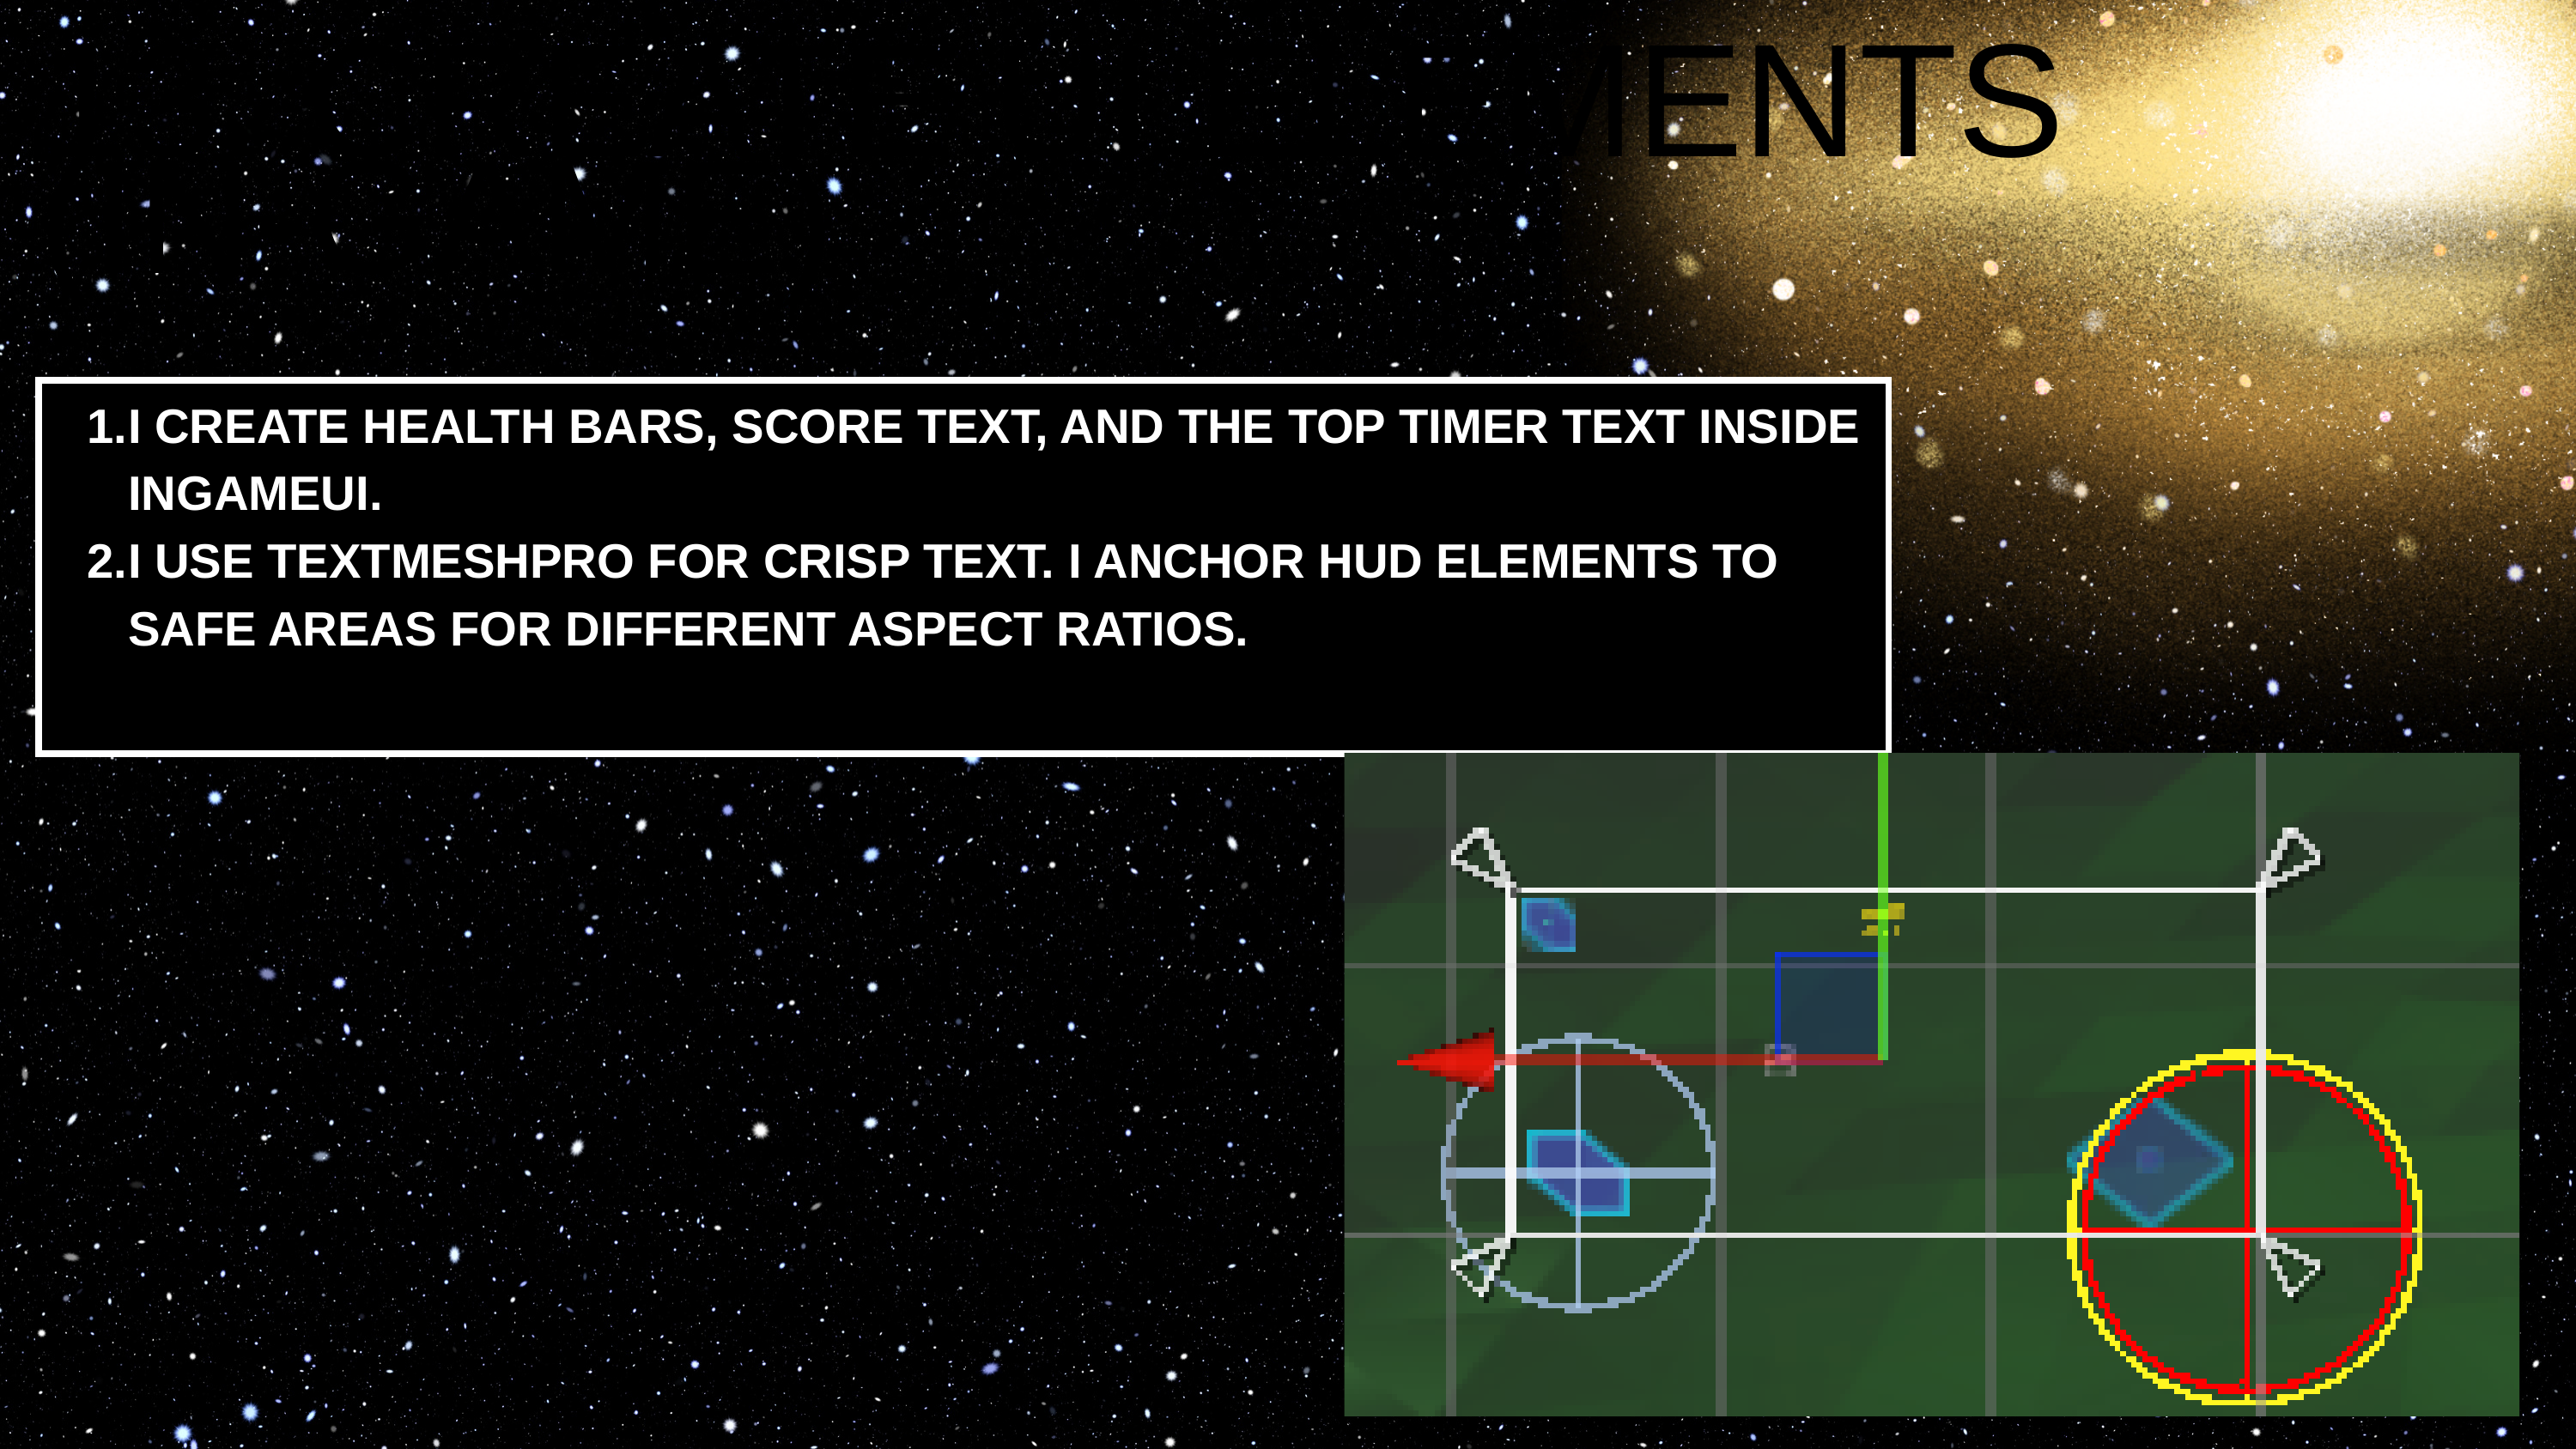

13. CREATE UI ELEMENTS (IN-GAME)

I CREATE HEALTH BARS, SCORE TEXT, AND THE TOP TIMER TEXT INSIDE INGAMEUI.
I USE TEXTMESHPRO FOR CRISP TEXT. I ANCHOR HUD ELEMENTS TO SAFE AREAS FOR DIFFERENT ASPECT RATIOS.